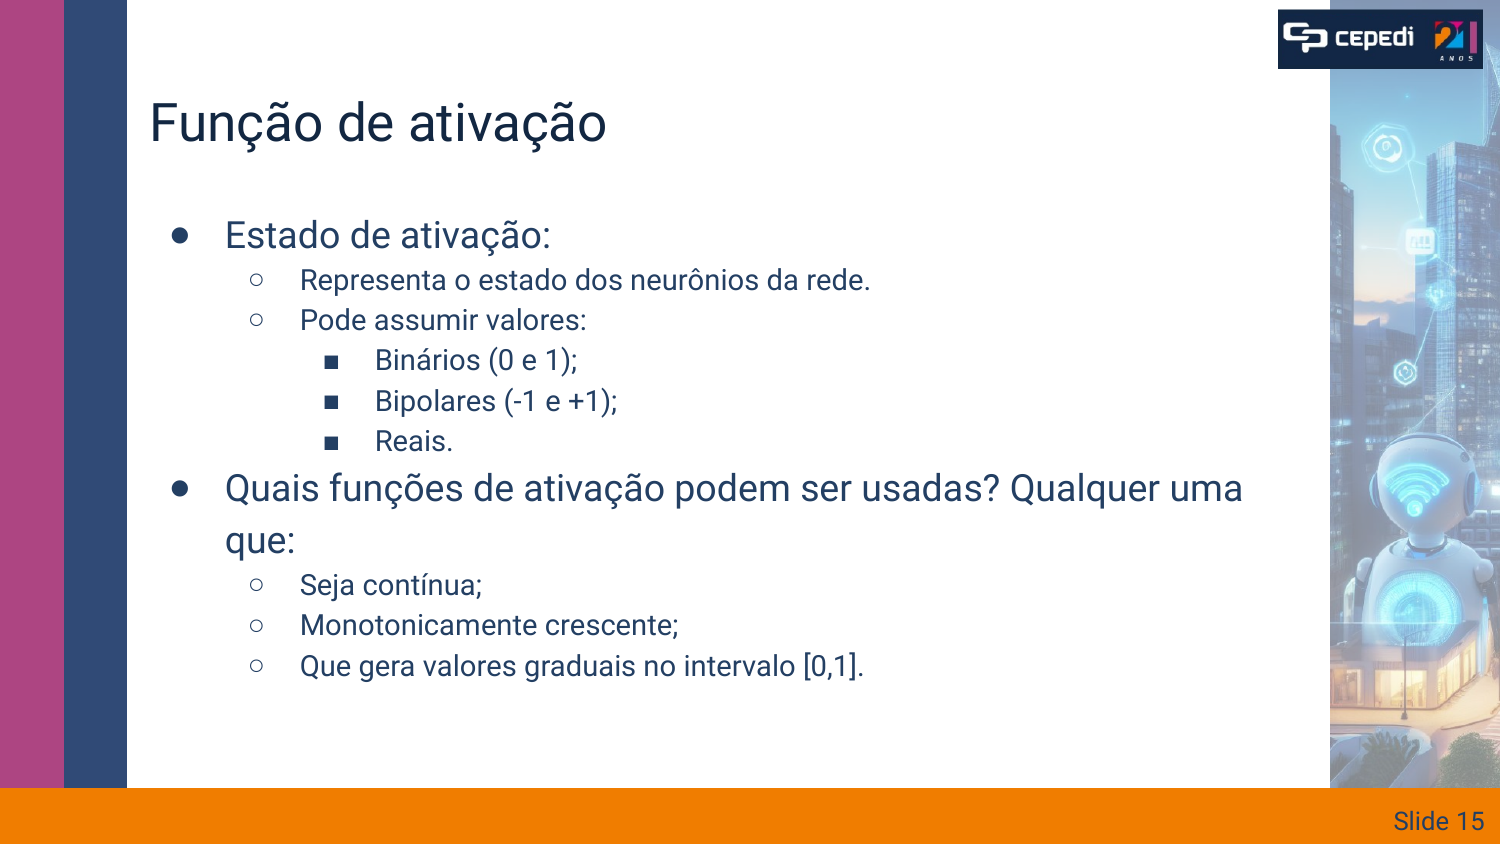

# Função de ativação
Estado de ativação:
Representa o estado dos neurônios da rede.
Pode assumir valores:
Binários (0 e 1);
Bipolares (-1 e +1);
Reais.
Quais funções de ativação podem ser usadas? Qualquer uma que:
Seja contínua;
Monotonicamente crescente;
Que gera valores graduais no intervalo [0,1].

Slide 15